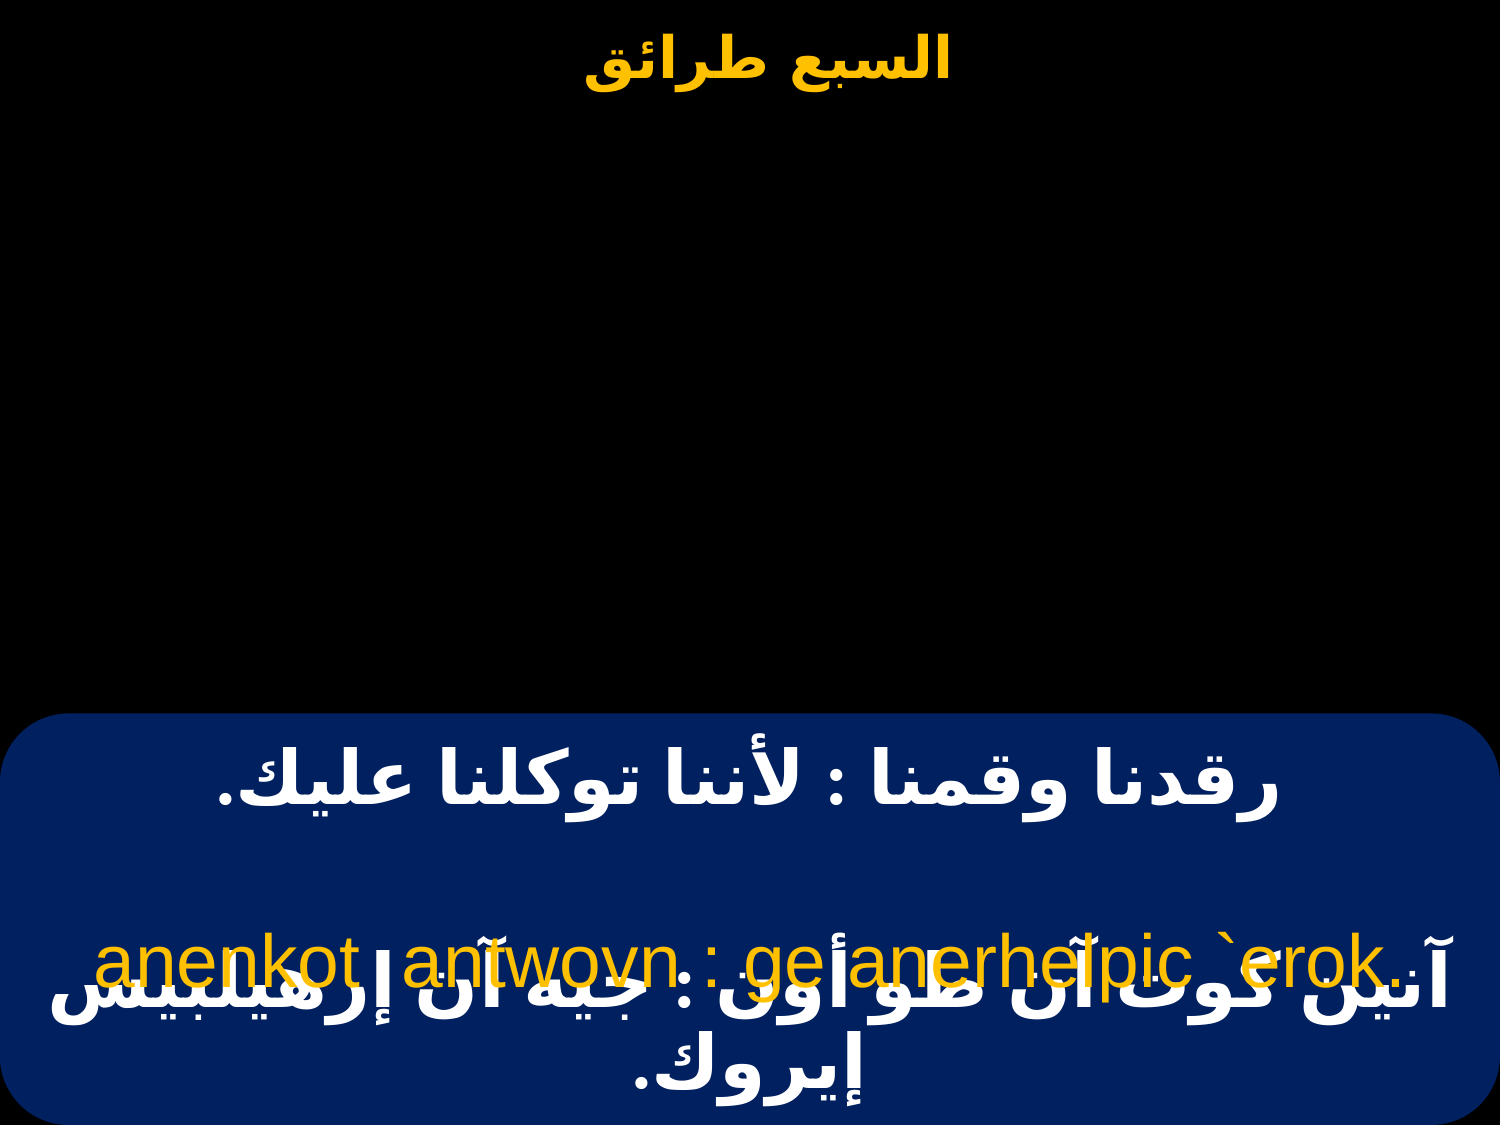

# رقدنا وقمنا : لأننا توكلنا عليك.
anenkot  antwovn : ge anerhelpic `erok.
آنين كوت آن طو أون : جيه آن إرهيلبيس إيروك.